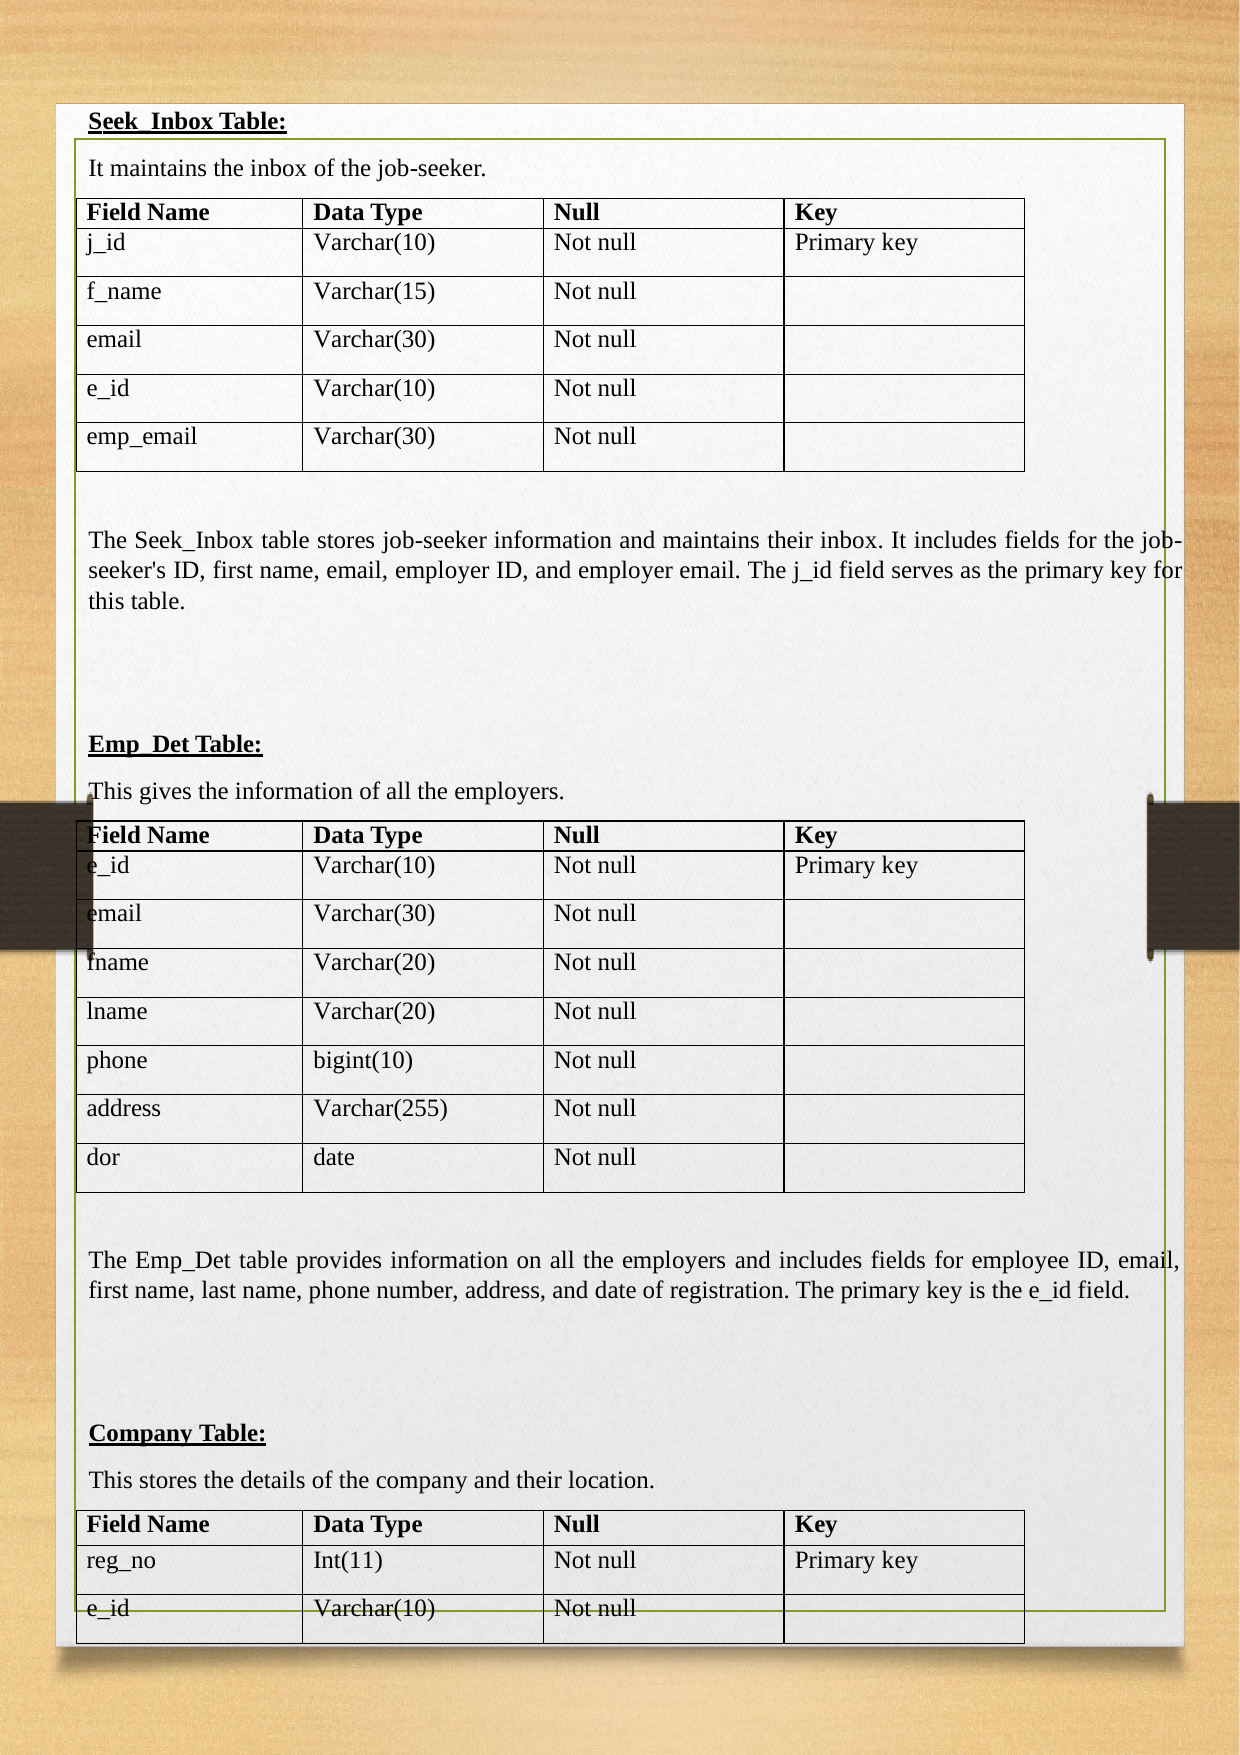

Seek_Inbox Table:
It maintains the inbox of the job-seeker.
| Field Name | Data Type | Null | Key |
| --- | --- | --- | --- |
| j\_id | Varchar(10) | Not null | Primary key |
| f\_name | Varchar(15) | Not null |  |
| email | Varchar(30) | Not null |  |
| e\_id | Varchar(10) | Not null |  |
| emp\_email | Varchar(30) | Not null |  |
The Seek_Inbox table stores job-seeker information and maintains their inbox. It includes fields for the job- seeker's ID, first name, email, employer ID, and employer email. The j_id field serves as the primary key for this table.
Emp_Det Table:
This gives the information of all the employers.
| Field Name | Data Type | Null | Key |
| --- | --- | --- | --- |
| e\_id | Varchar(10) | Not null | Primary key |
| email | Varchar(30) | Not null |  |
| fname | Varchar(20) | Not null |  |
| lname | Varchar(20) | Not null |  |
| phone | bigint(10) | Not null |  |
| address | Varchar(255) | Not null |  |
| dor | date | Not null |  |
The Emp_Det table provides information on all the employers and includes fields for employee ID, email, first name, last name, phone number, address, and date of registration. The primary key is the e_id field.
Company Table:
This stores the details of the company and their location.
| Field Name | Data Type | Null | Key |
| --- | --- | --- | --- |
| reg\_no | Int(11) | Not null | Primary key |
| e\_id | Varchar(10) | Not null |  |